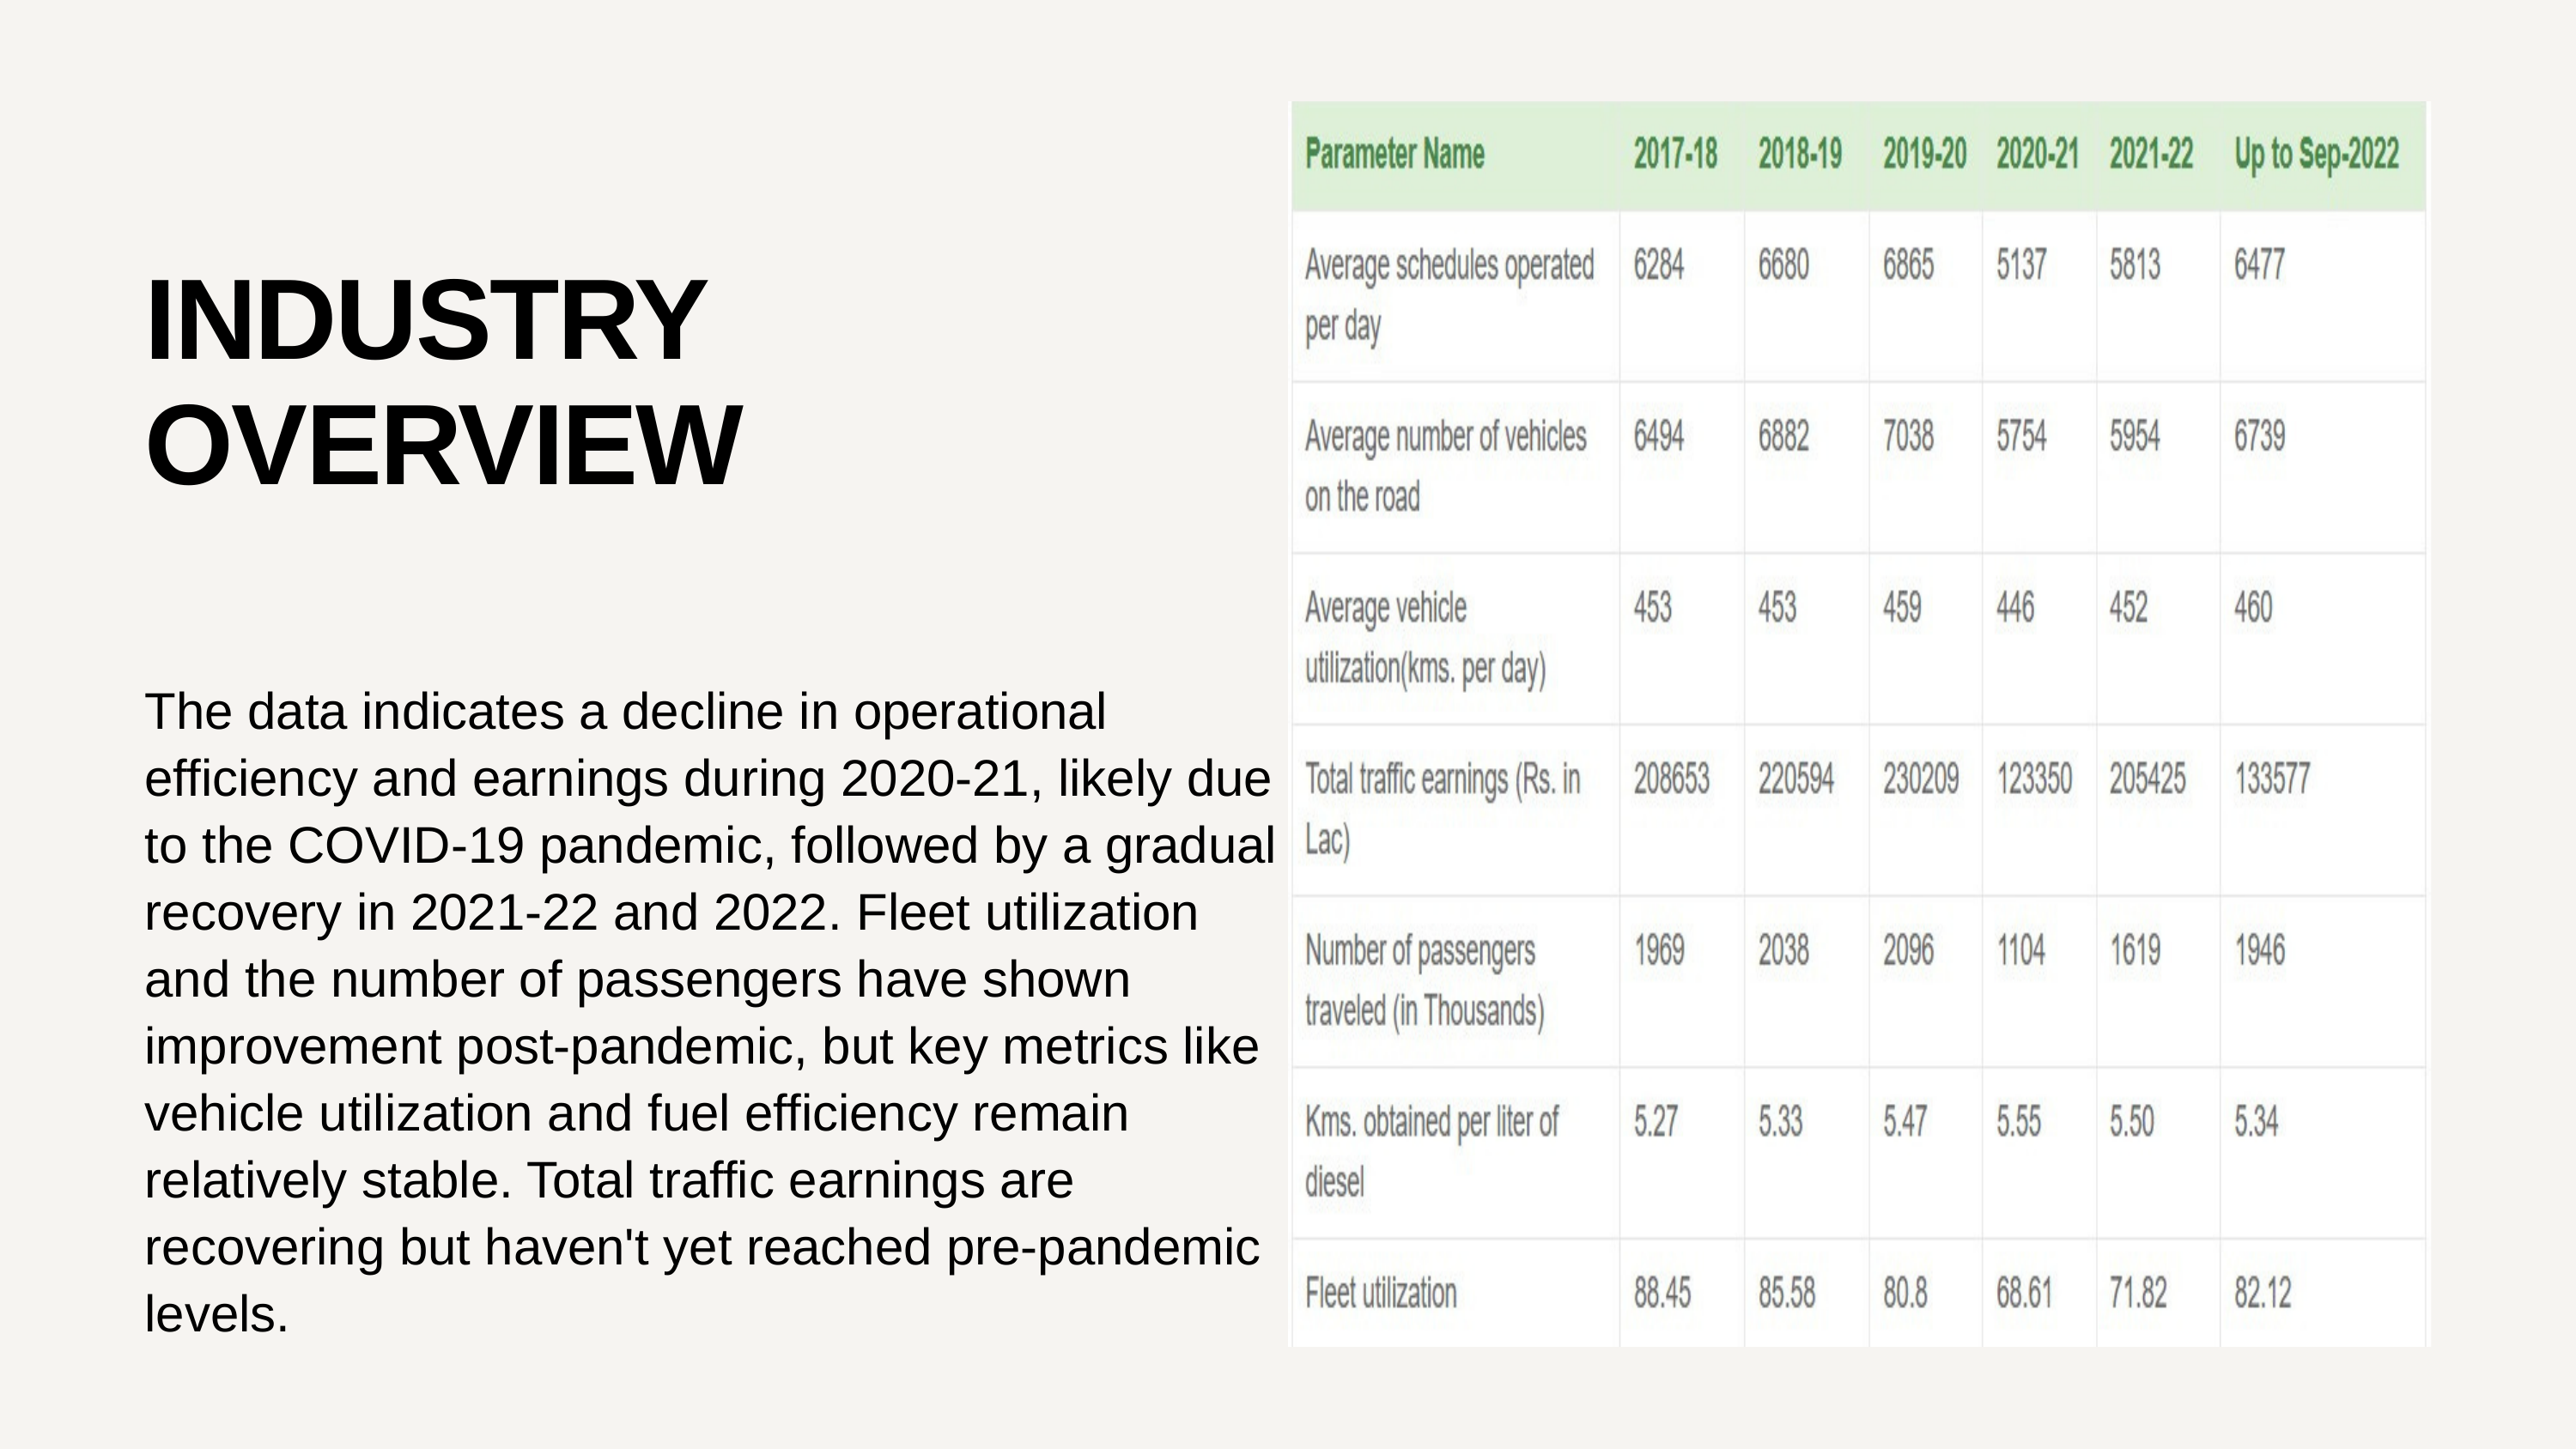

INDUSTRY OVERVIEW

The data indicates a decline in operational efficiency and earnings during 2020-21, likely due to the COVID-19 pandemic, followed by a gradual recovery in 2021-22 and 2022. Fleet utilization and the number of passengers have shown improvement post-pandemic, but key metrics like vehicle utilization and fuel efficiency remain relatively stable. Total traffic earnings are recovering but haven't yet reached pre-pandemic levels.